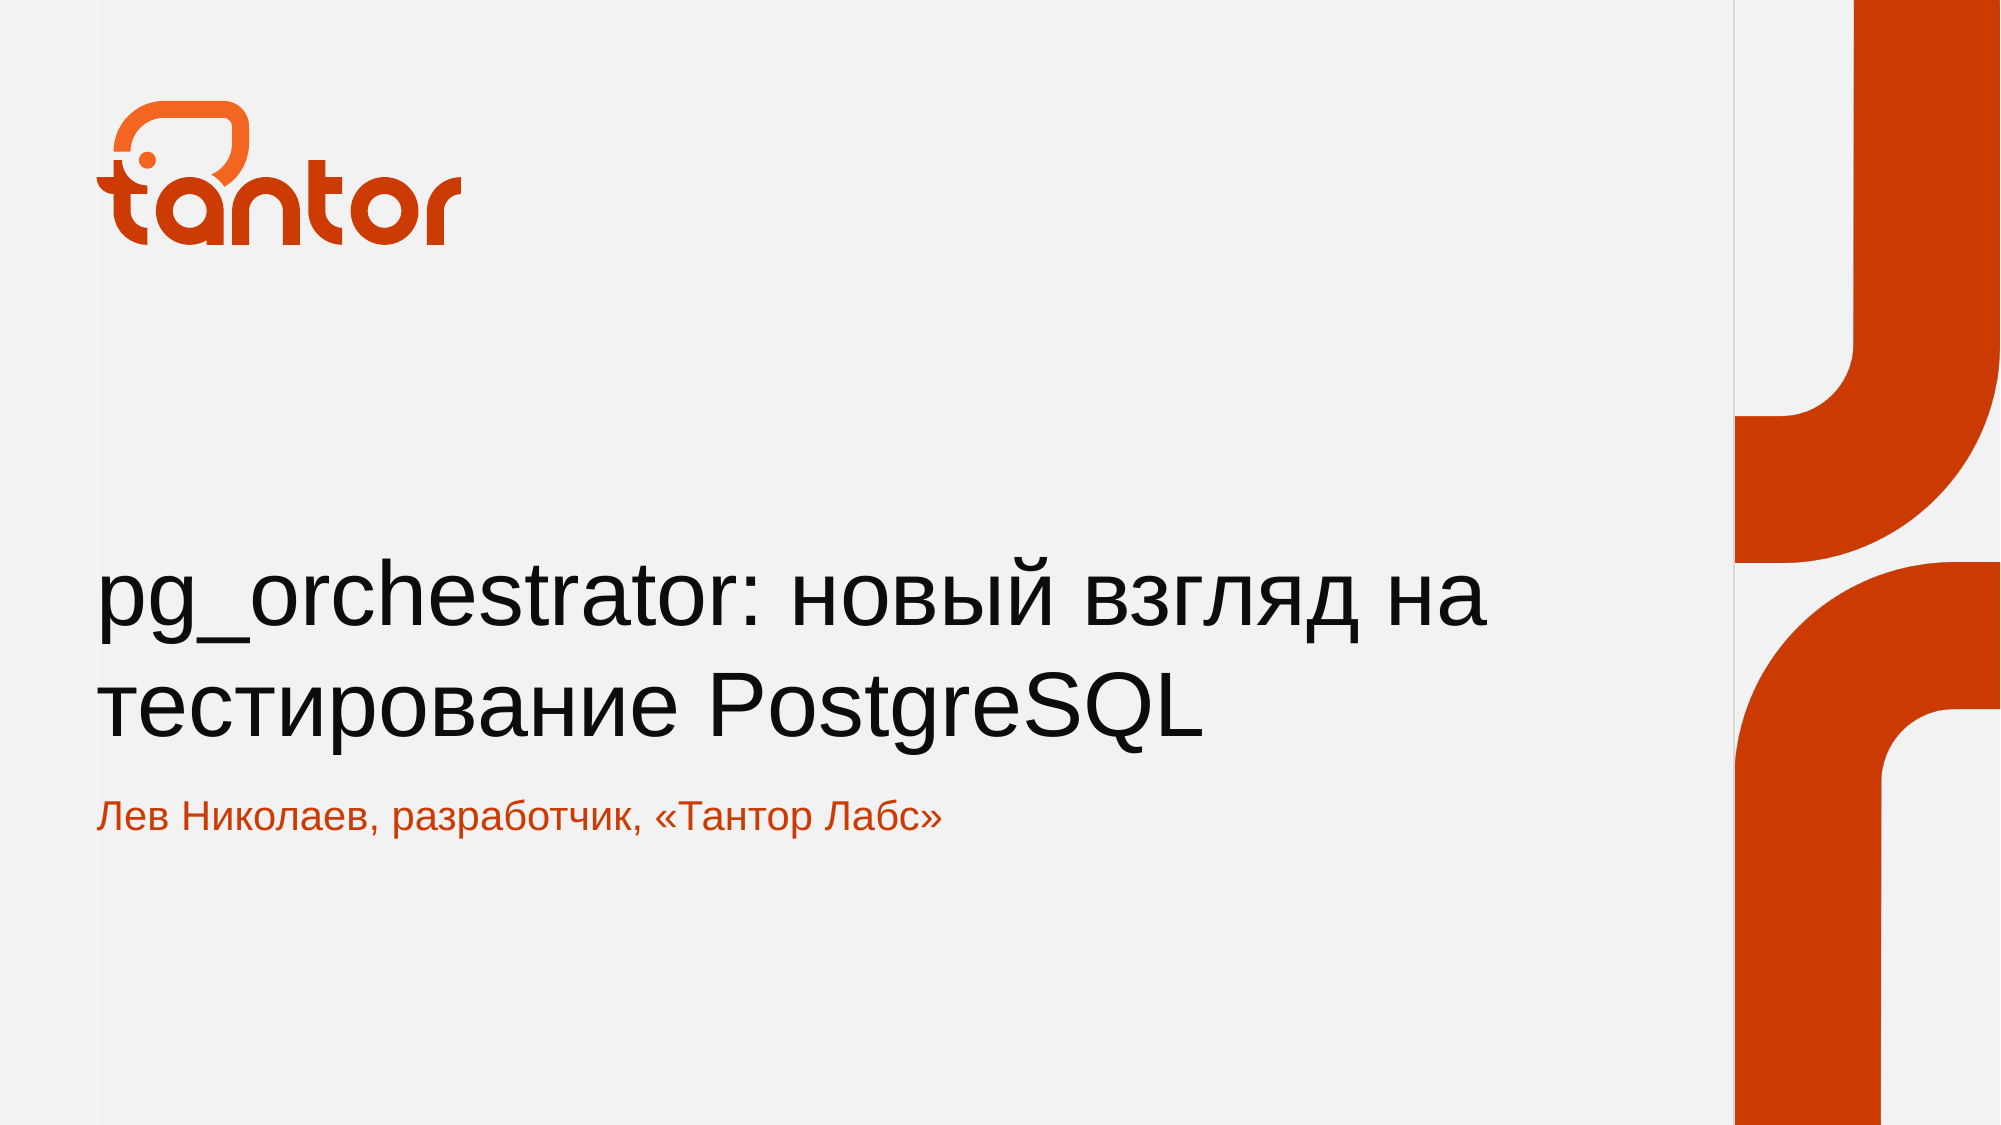

# pg_orchestrator: новый взгляд на тестирование PostgreSQL
Лев Николаев, разработчик, «Тантор Лабс»